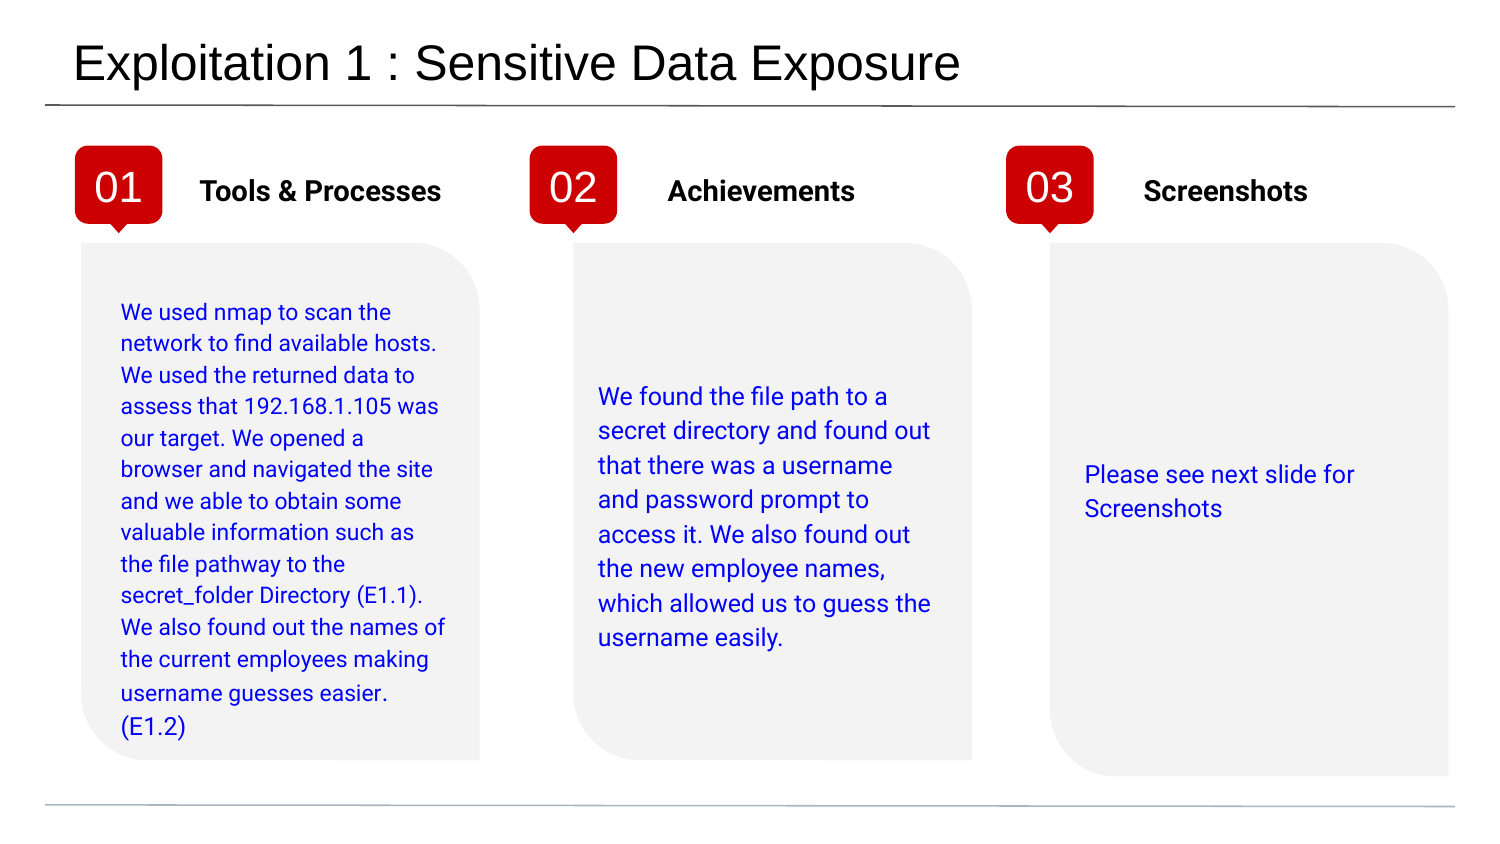

# Exploitation 1 : Sensitive Data Exposure
01

02

03

Tools & Processes
Achievements
Screenshots

We used nmap to scan the network to find available hosts. We used the returned data to assess that 192.168.1.105 was our target. We opened a browser and navigated the site and we able to obtain some valuable information such as the file pathway to the secret_folder Directory (E1.1). We also found out the names of the current employees making username guesses easier. (E1.2)

We found the file path to a secret directory and found out that there was a username and password prompt to access it. We also found out the new employee names, which allowed us to guess the username easily.
Please see next slide for Screenshots